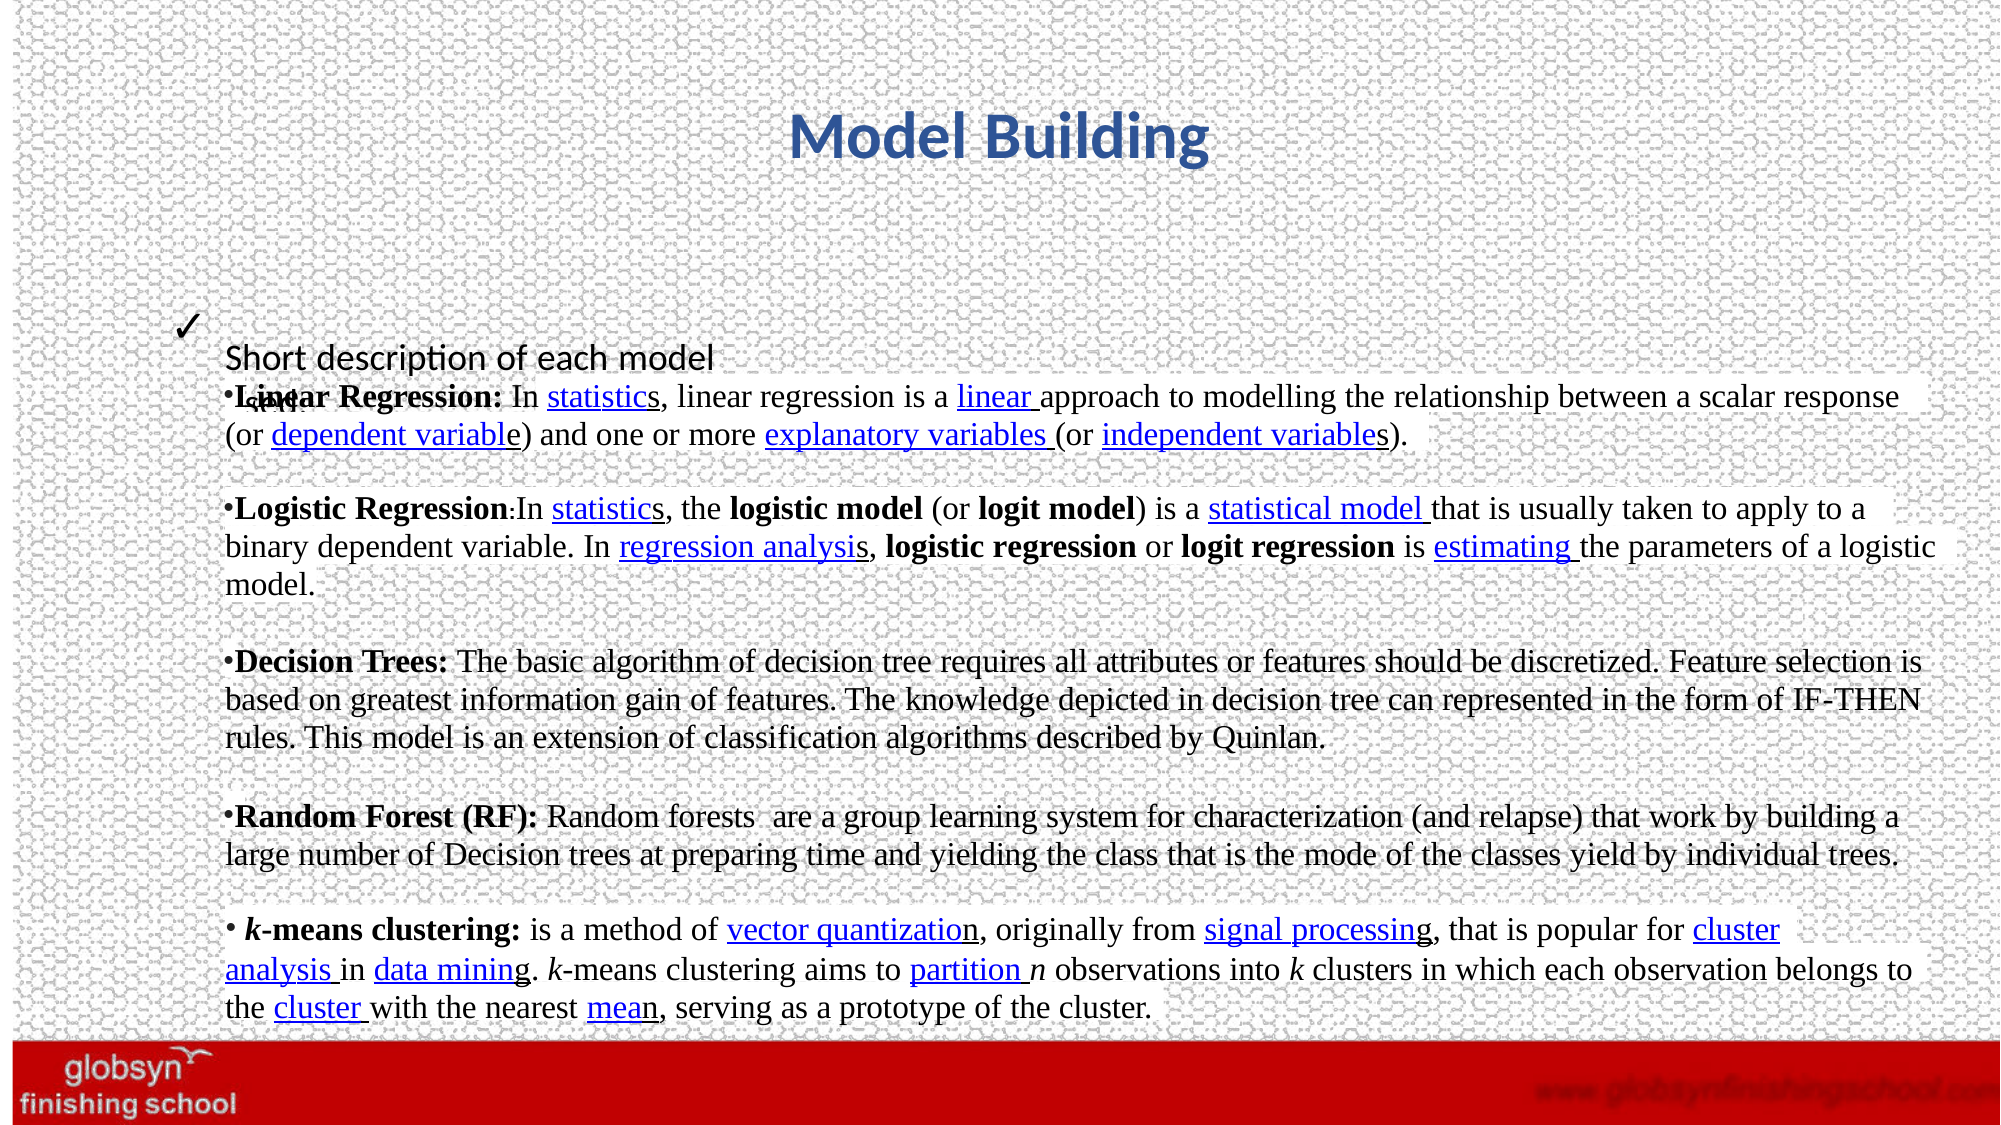

# Model Building
✓
Short description of each model used:

Linear Regression: In statistics, linear regression is a linear approach to modelling the relationship between a scalar response (or dependent variable) and one or more explanatory variables (or independent variables).

Logistic Regression:In statistics, the logistic model (or logit model) is a statistical model that is usually taken to apply to a binary dependent variable. In regression analysis, logistic regression or logit regression is estimating the parameters of a logistic model.

Decision Trees: The basic algorithm of decision tree requires all attributes or features should be discretized. Feature selection is based on greatest information gain of features. The knowledge depicted in decision tree can represented in the form of IF-THEN rules. This model is an extension of classification algorithms described by Quinlan.

Random Forest (RF): Random forests  are a group learning system for characterization (and relapse) that work by building a large number of Decision trees at preparing time and yielding the class that is the mode of the classes yield by individual trees.

k-means clustering: is a method of vector quantization, originally from signal processing, that is popular for cluster
analysis in data mining. k-means clustering aims to partition n observations into k clusters in which each observation belongs to the cluster with the nearest mean, serving as a prototype of the cluster.